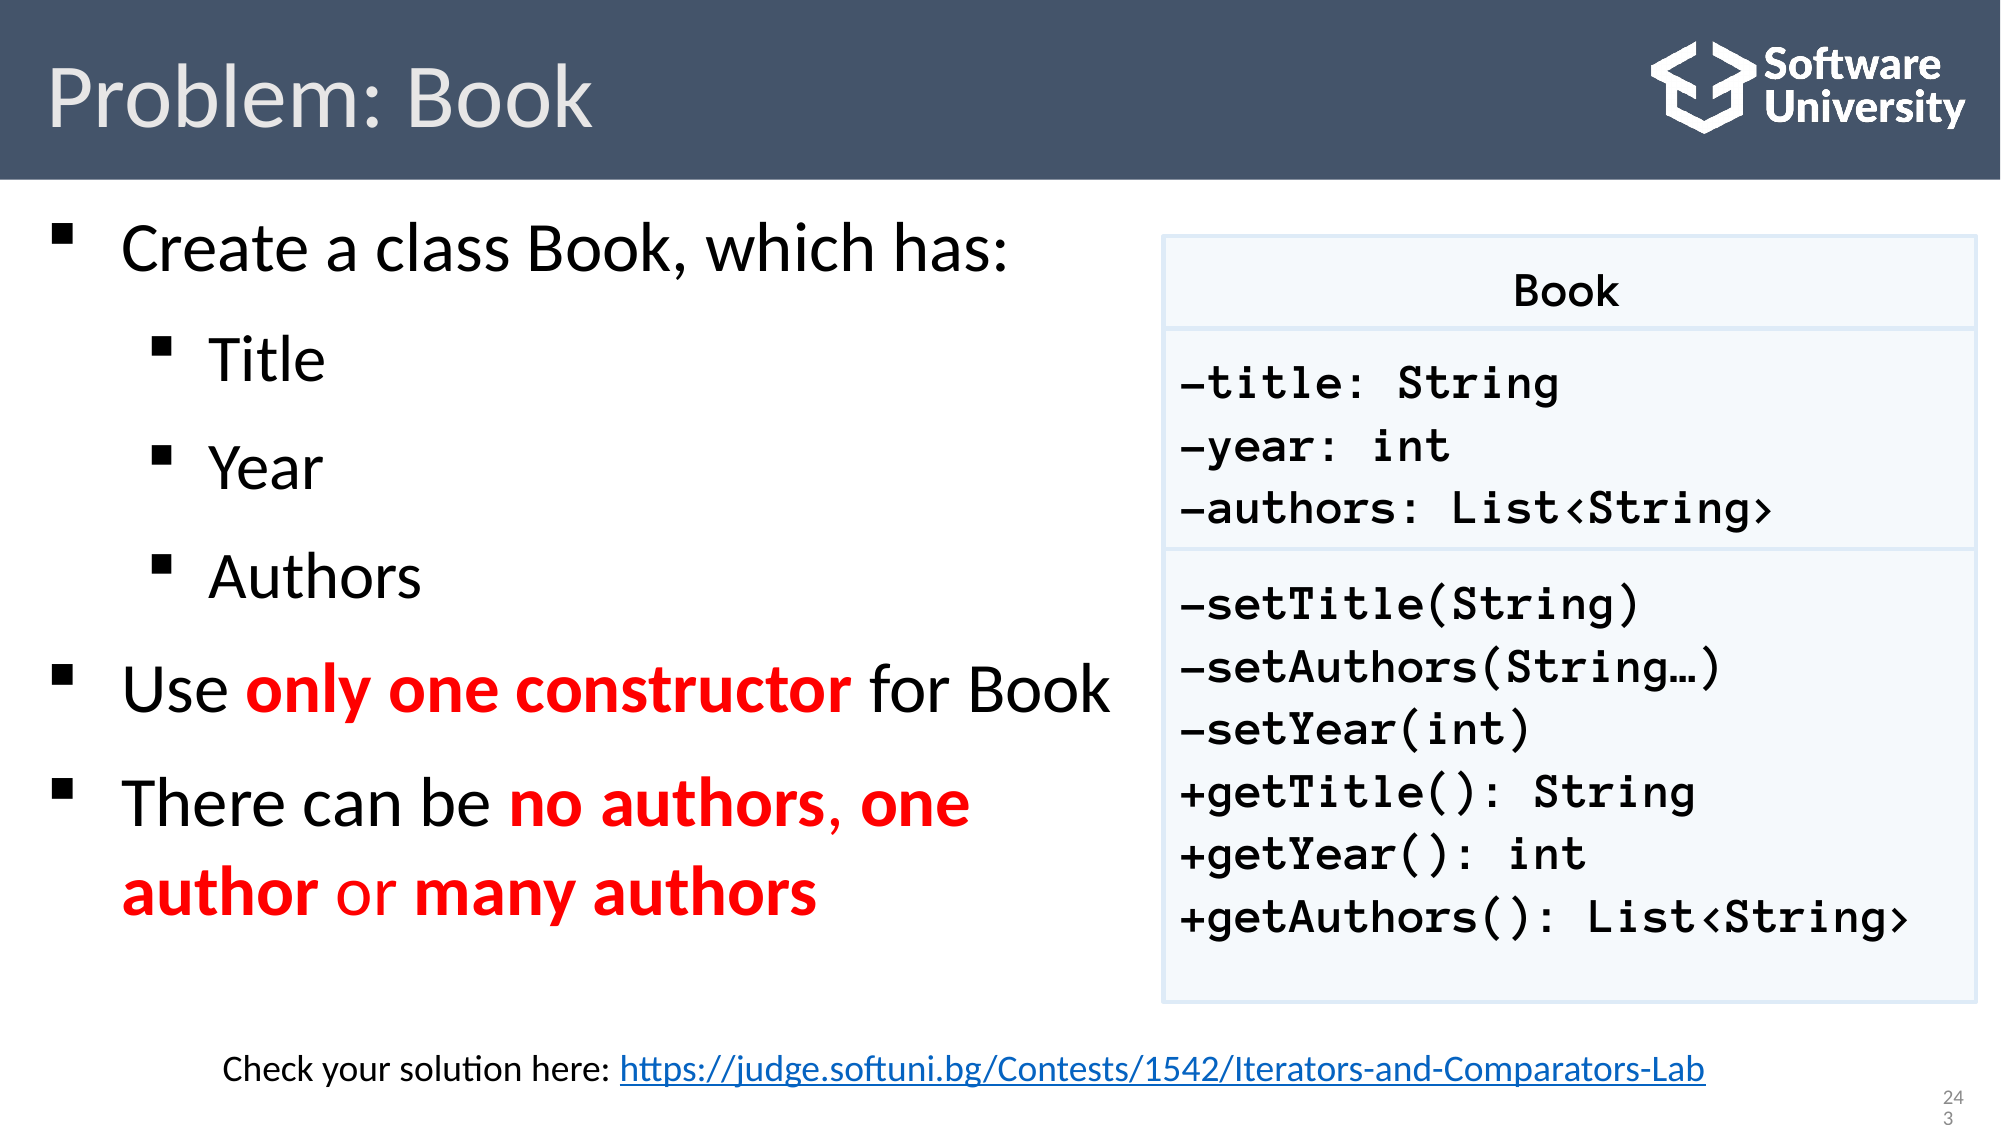

# Problem: Book
Create a class Book, which has:
Title
Year
Authors
Use only one constructor for Book
There can be no authors, one
author or many authors
Book
-title: String
-year: int
-authors: List<String>
-setTitle(String)
-setAuthors(String…)
-setYear(int)
+getTitle(): String
+getYear(): int
+getAuthors(): List<String>
Check your solution here: https://judge.softuni.bg/Contests/1542/Iterators-and-Comparators-Lab
243